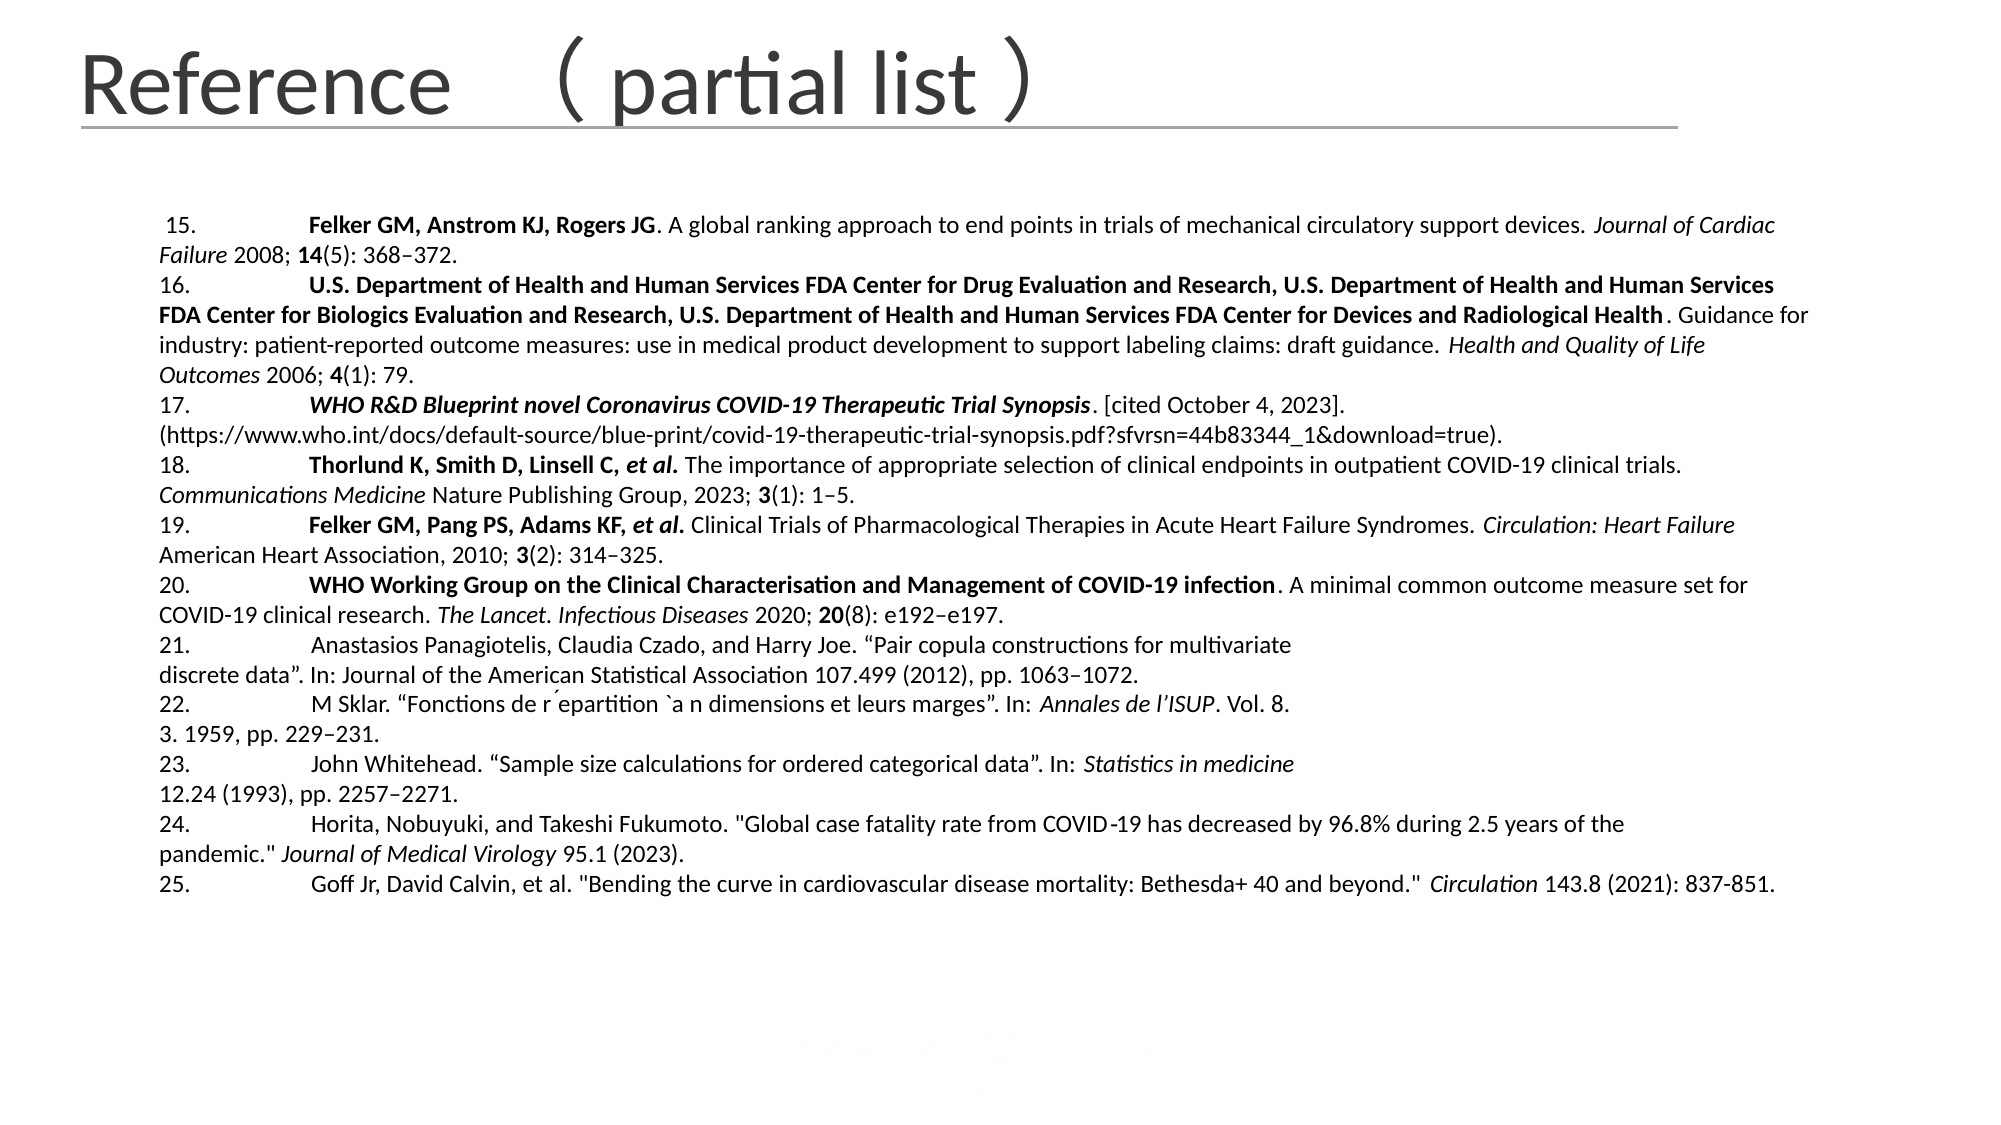

Reference （partial list）
 15.	Felker GM, Anstrom KJ, Rogers JG. A global ranking approach to end points in trials of mechanical circulatory support devices. Journal of Cardiac Failure 2008; 14(5): 368–372.
16.	U.S. Department of Health and Human Services FDA Center for Drug Evaluation and Research, U.S. Department of Health and Human Services FDA Center for Biologics Evaluation and Research, U.S. Department of Health and Human Services FDA Center for Devices and Radiological Health. Guidance for industry: patient-reported outcome measures: use in medical product development to support labeling claims: draft guidance. Health and Quality of Life Outcomes 2006; 4(1): 79.
17.	WHO R&D Blueprint novel Coronavirus COVID-19 Therapeutic Trial Synopsis. [cited October 4, 2023]. (https://www.who.int/docs/default-source/blue-print/covid-19-therapeutic-trial-synopsis.pdf?sfvrsn=44b83344_1&download=true).
18.	Thorlund K, Smith D, Linsell C, et al. The importance of appropriate selection of clinical endpoints in outpatient COVID-19 clinical trials. Communications Medicine Nature Publishing Group, 2023; 3(1): 1–5.
19.	Felker GM, Pang PS, Adams KF, et al. Clinical Trials of Pharmacological Therapies in Acute Heart Failure Syndromes. Circulation: Heart Failure American Heart Association, 2010; 3(2): 314–325.
20.	WHO Working Group on the Clinical Characterisation and Management of COVID-19 infection. A minimal common outcome measure set for COVID-19 clinical research. The Lancet. Infectious Diseases 2020; 20(8): e192–e197.
21.                     Anastasios Panagiotelis, Claudia Czado, and Harry Joe. “Pair copula constructions for multivariate
discrete data”. In: Journal of the American Statistical Association 107.499 (2012), pp. 1063–1072.
22.                     M Sklar. “Fonctions de r ́epartition `a n dimensions et leurs marges”. In: Annales de l’ISUP. Vol. 8.
3. 1959, pp. 229–231.
23.                     John Whitehead. “Sample size calculations for ordered categorical data”. In: Statistics in medicine
12.24 (1993), pp. 2257–2271.
24.                     Horita, Nobuyuki, and Takeshi Fukumoto. "Global case fatality rate from COVID‐19 has decreased by 96.8% during 2.5 years of the pandemic." Journal of Medical Virology 95.1 (2023).
25.                     Goff Jr, David Calvin, et al. "Bending the curve in cardiovascular disease mortality: Bethesda+ 40 and beyond." Circulation 143.8 (2021): 837-851.
41